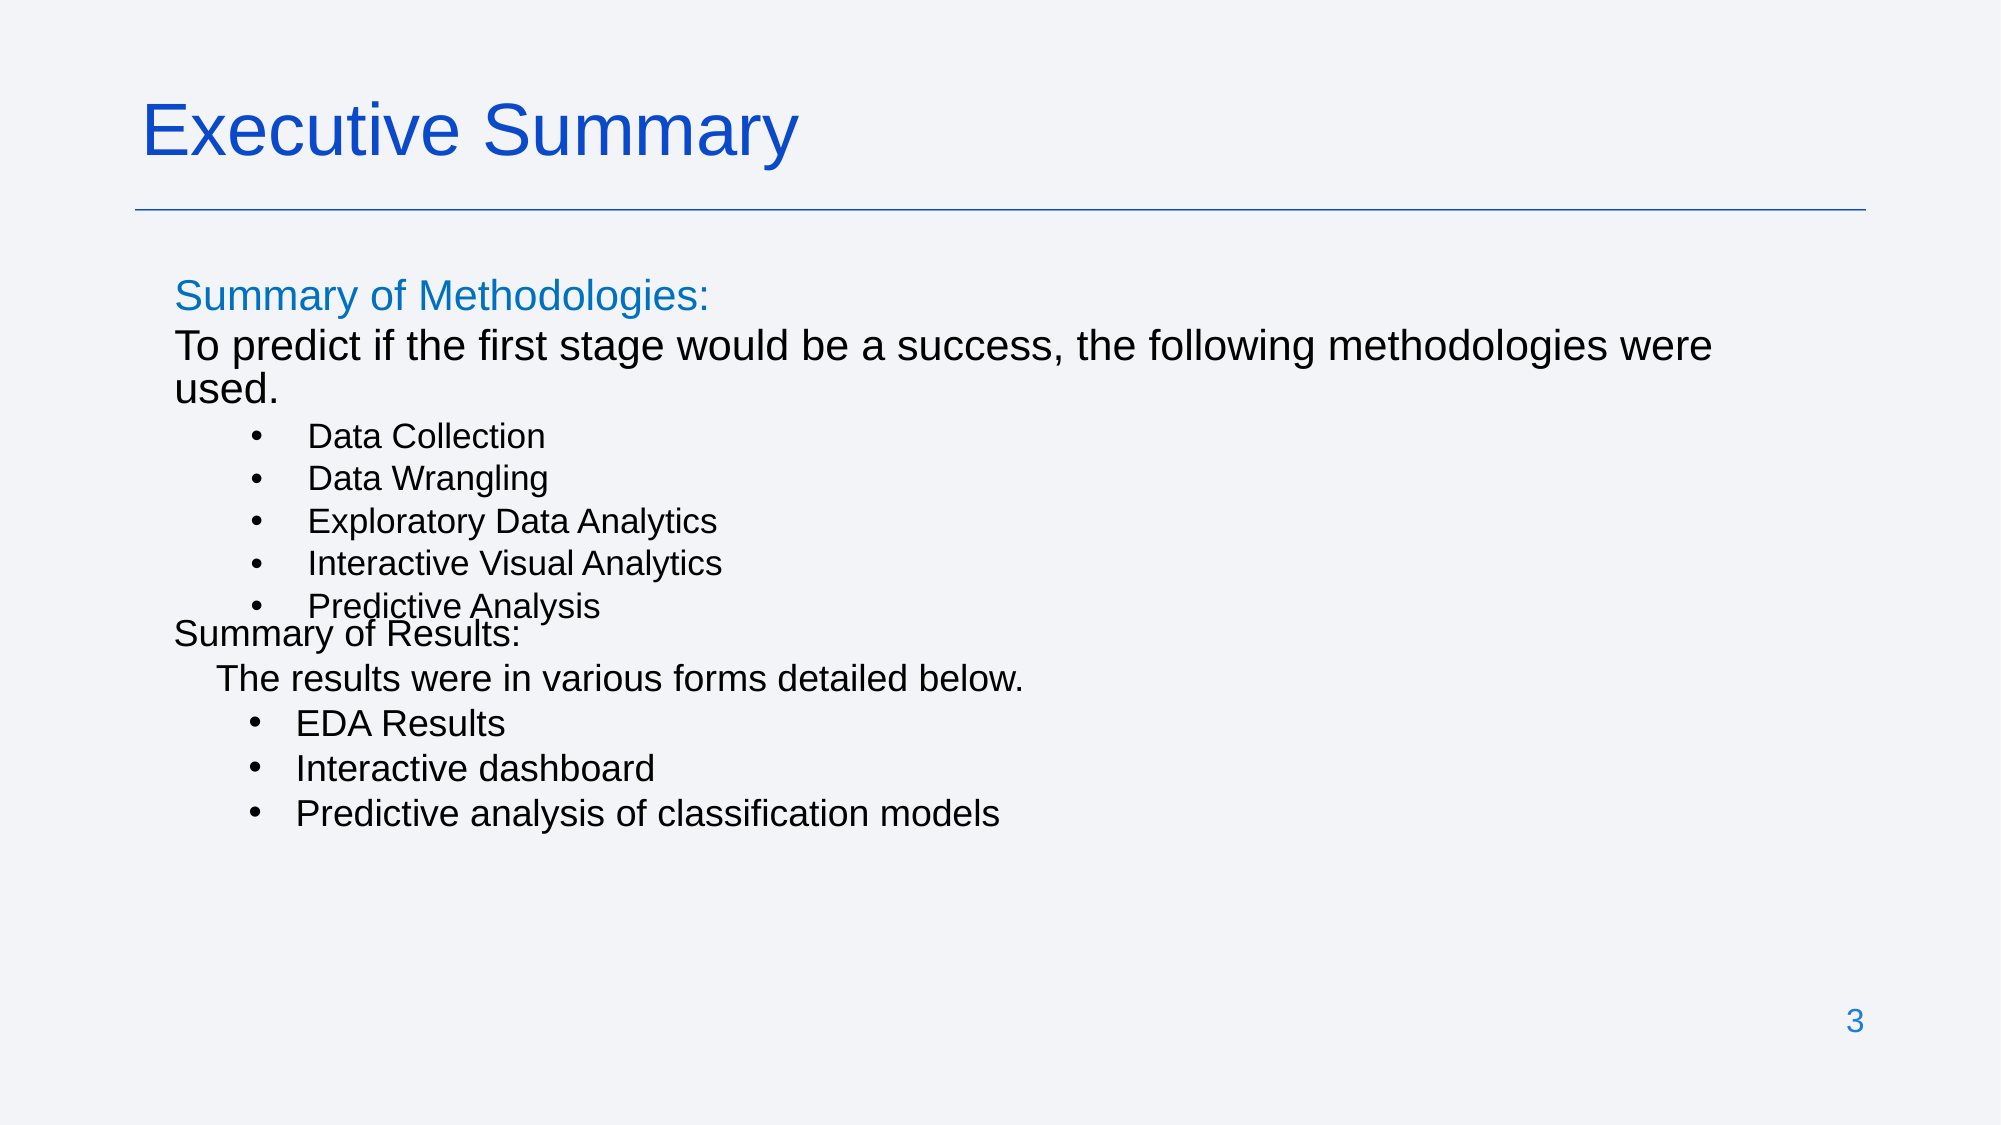

Executive Summary
Summary of Methodologies:
	To predict if the first stage would be a success, the following methodologies were used.
Data Collection
Data Wrangling
Exploratory Data Analytics
Interactive Visual Analytics
Predictive Analysis

Summary of Results:
    The results were in various forms detailed below.
EDA Results
Interactive dashboard
Predictive analysis of classification models
3